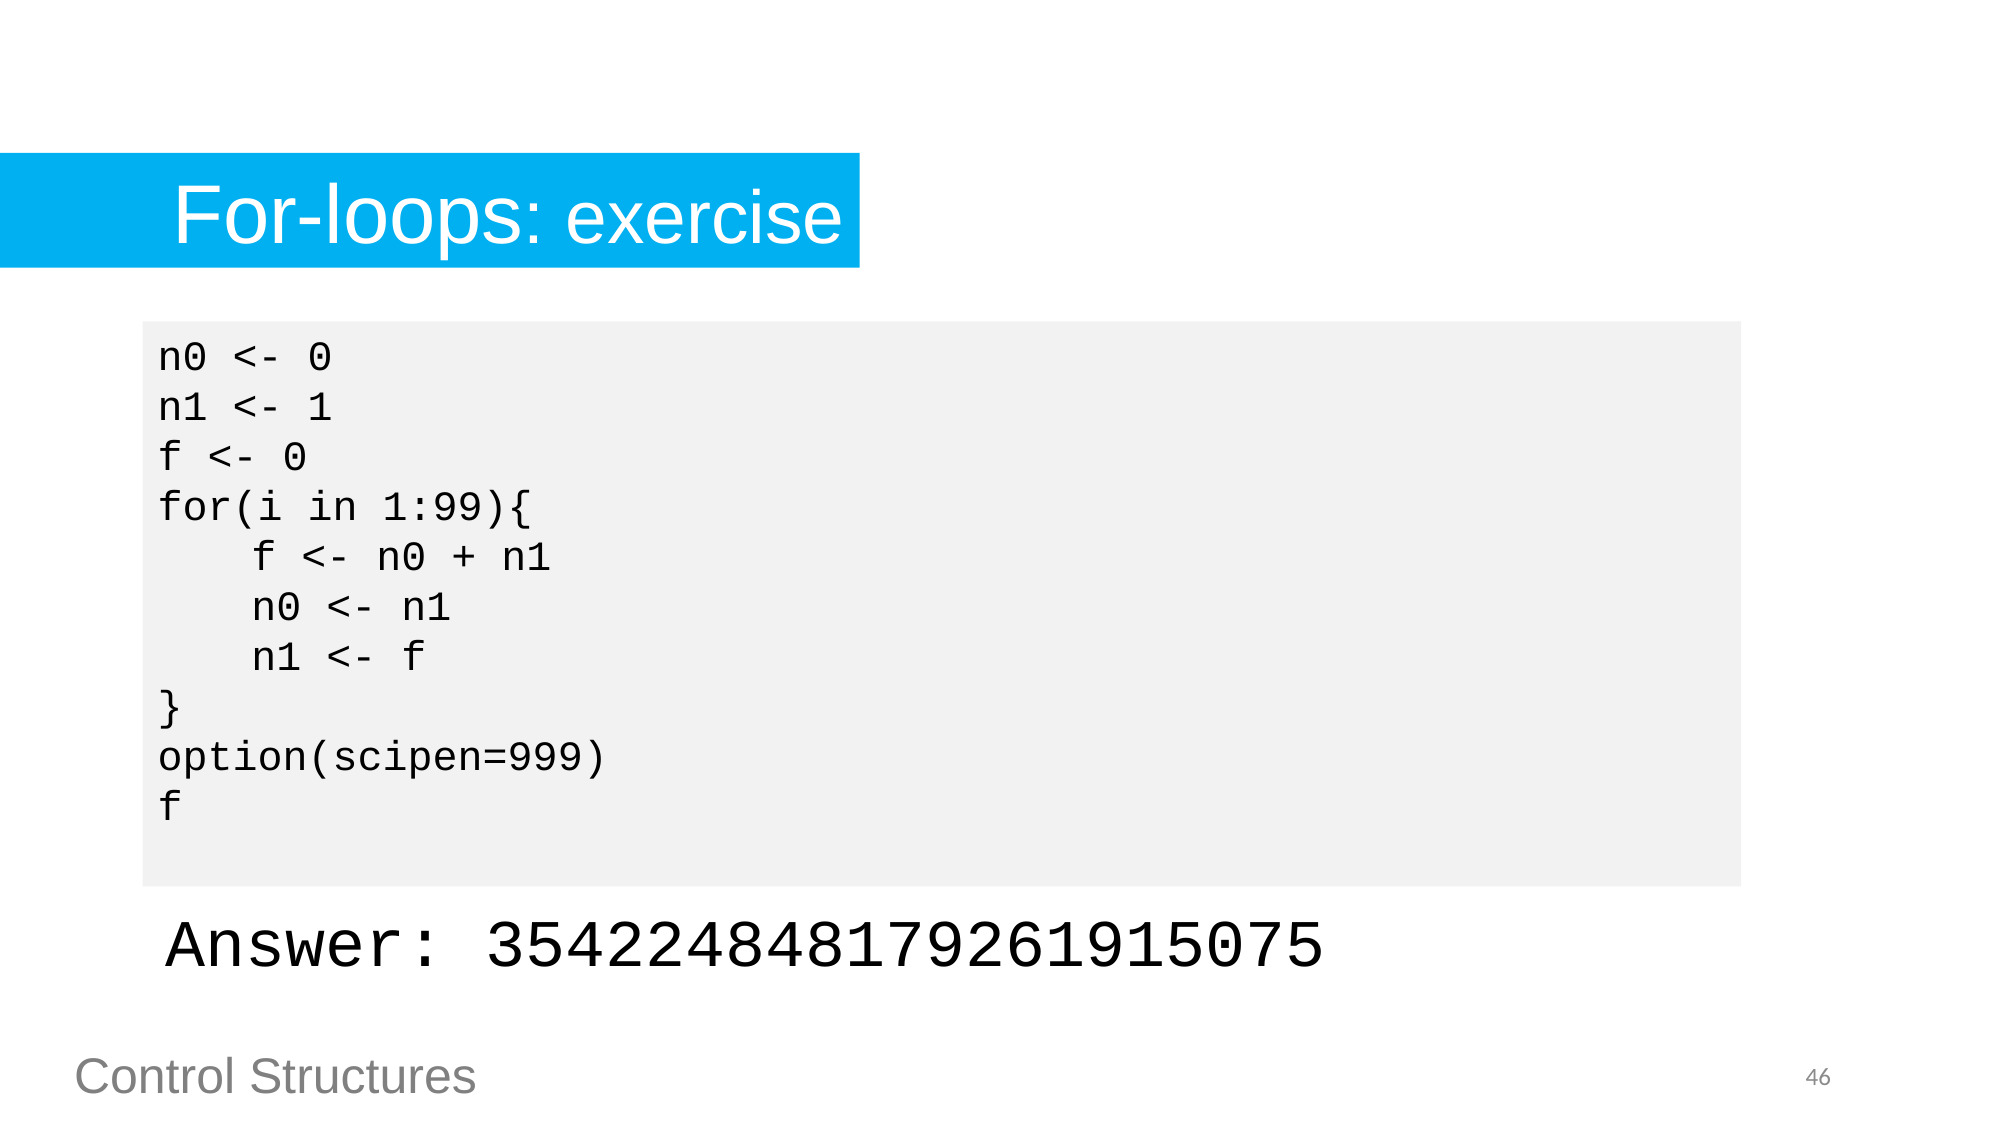

For-loops: exercise
n0 <- 0
n1 <- 1
f <- 0
for(i in 1:99){
	f <- n0 + n1
	n0 <- n1
	n1 <- f
}
option(scipen=999)
f

Answer: 354224848179261915075
Control Structures
46